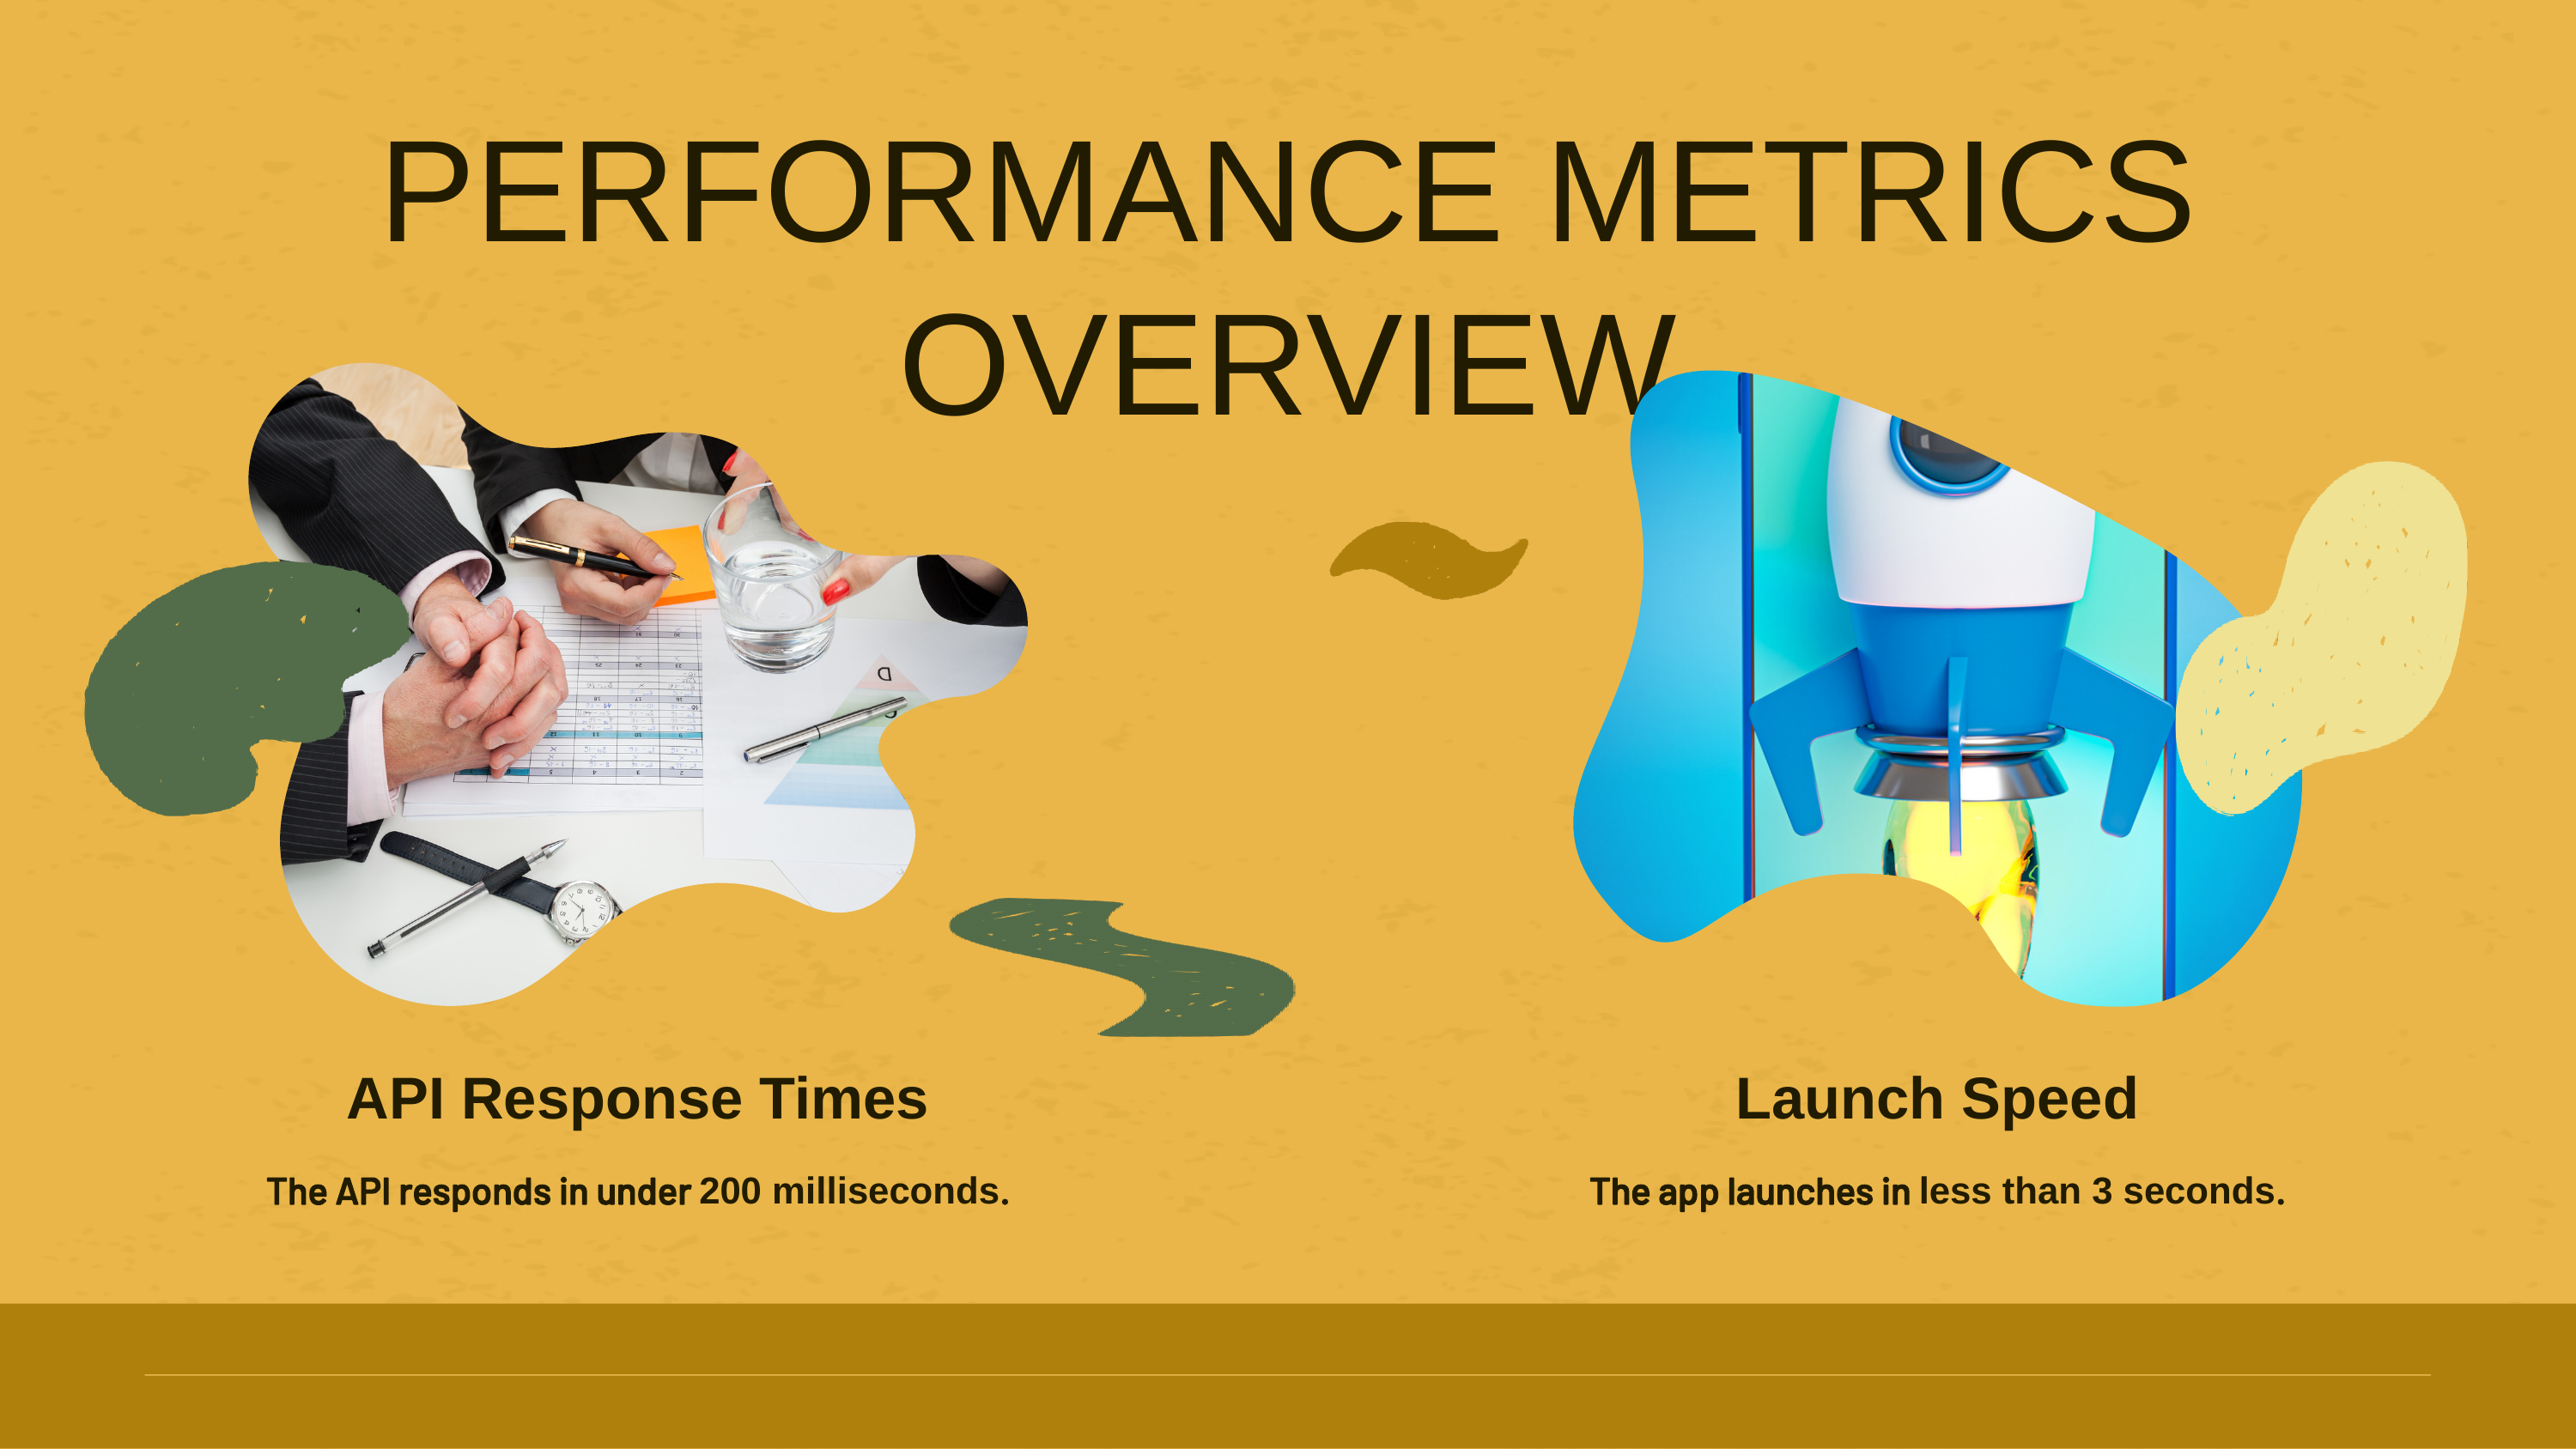

PERFORMANCE METRICS OVERVIEW

API Response Times
The API responds in under 200 milliseconds.
Launch Speed
The app launches in less than 3 seconds.